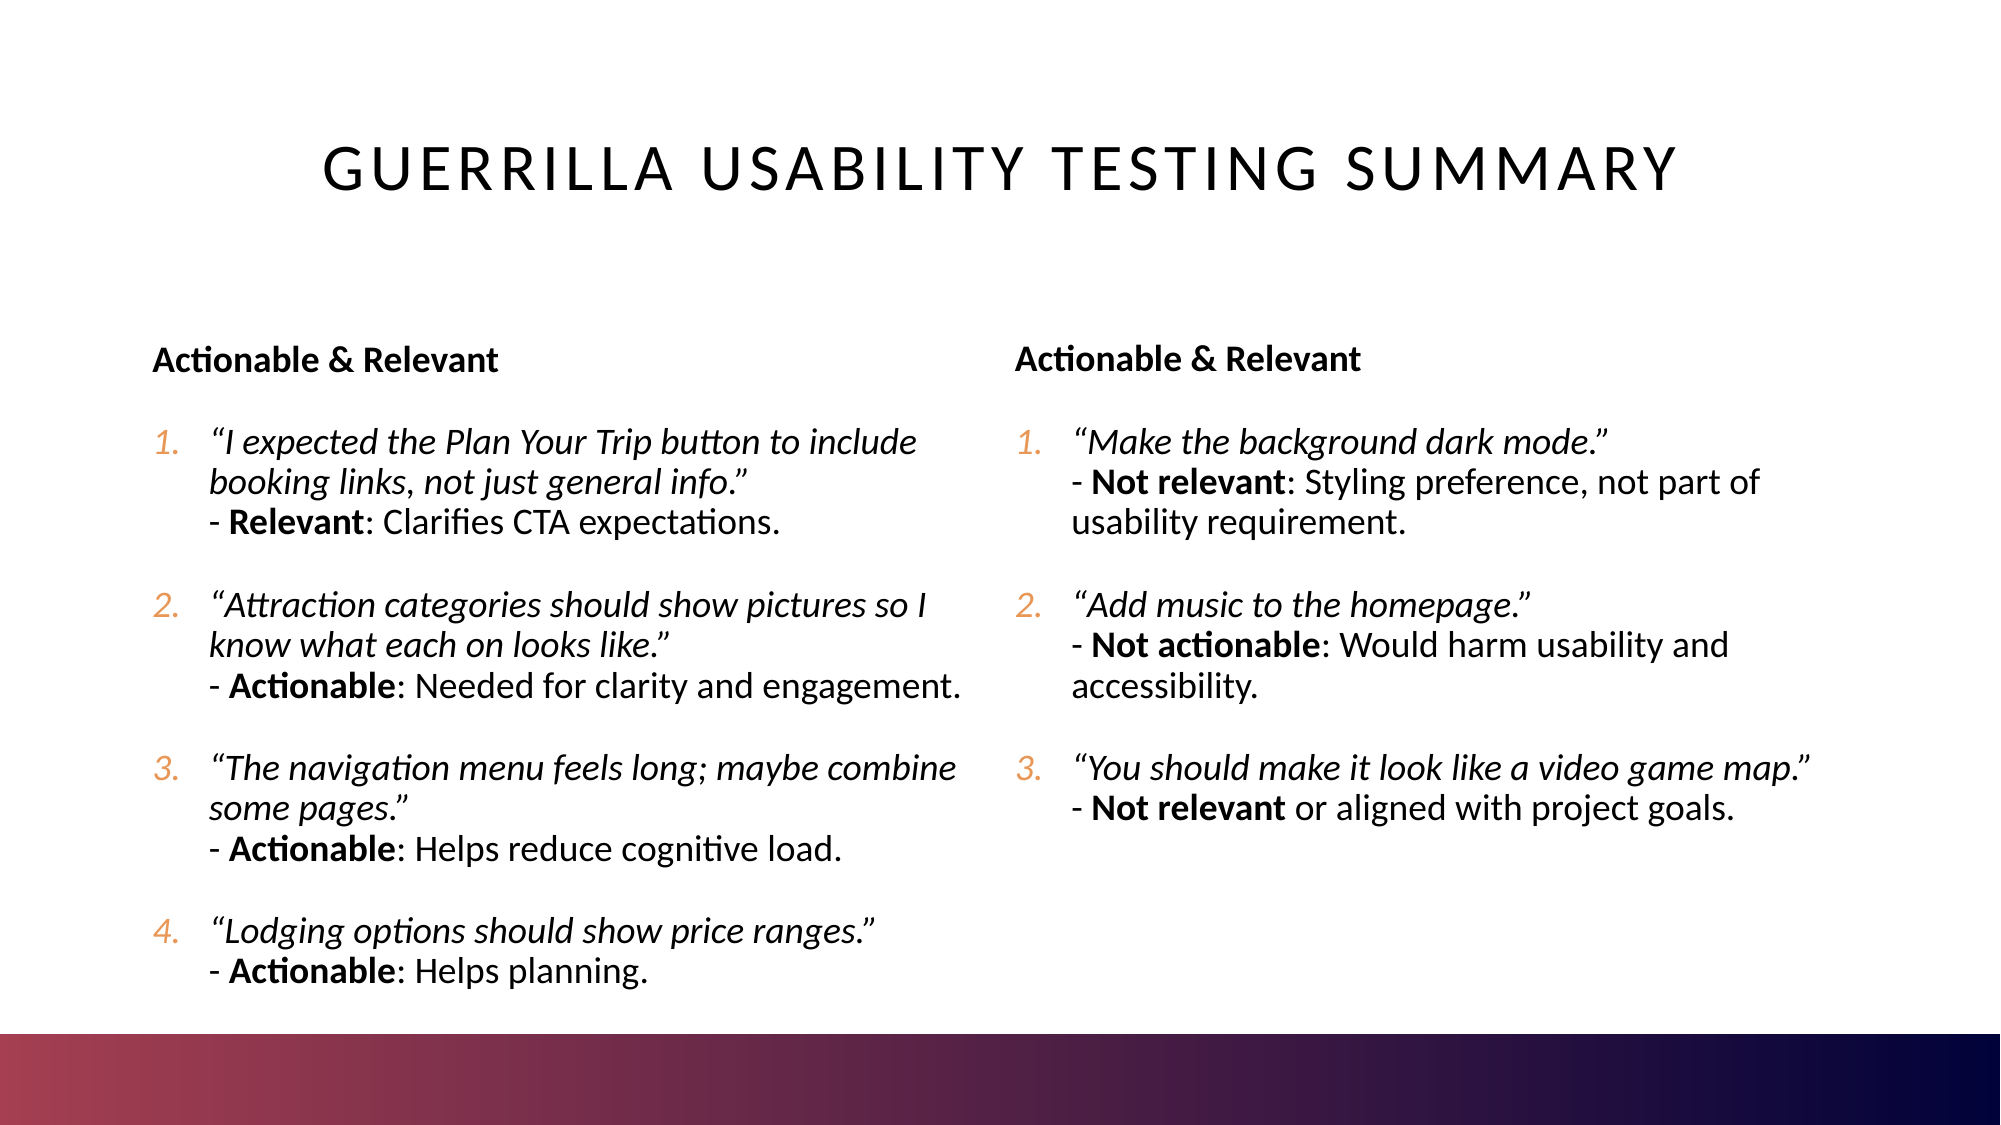

# Guerrilla usability testing summary
Actionable & Relevant
“Make the background dark mode.”
- Not relevant: Styling preference, not part of usability requirement.
“Add music to the homepage.”
- Not actionable: Would harm usability and accessibility.
“You should make it look like a video game map.”
- Not relevant or aligned with project goals.
Actionable & Relevant
“I expected the Plan Your Trip button to include booking links, not just general info.”
- Relevant: Clarifies CTA expectations.
“Attraction categories should show pictures so I know what each on looks like.”
- Actionable: Needed for clarity and engagement.
“The navigation menu feels long; maybe combine some pages.”
- Actionable: Helps reduce cognitive load.
“Lodging options should show price ranges.”
- Actionable: Helps planning.